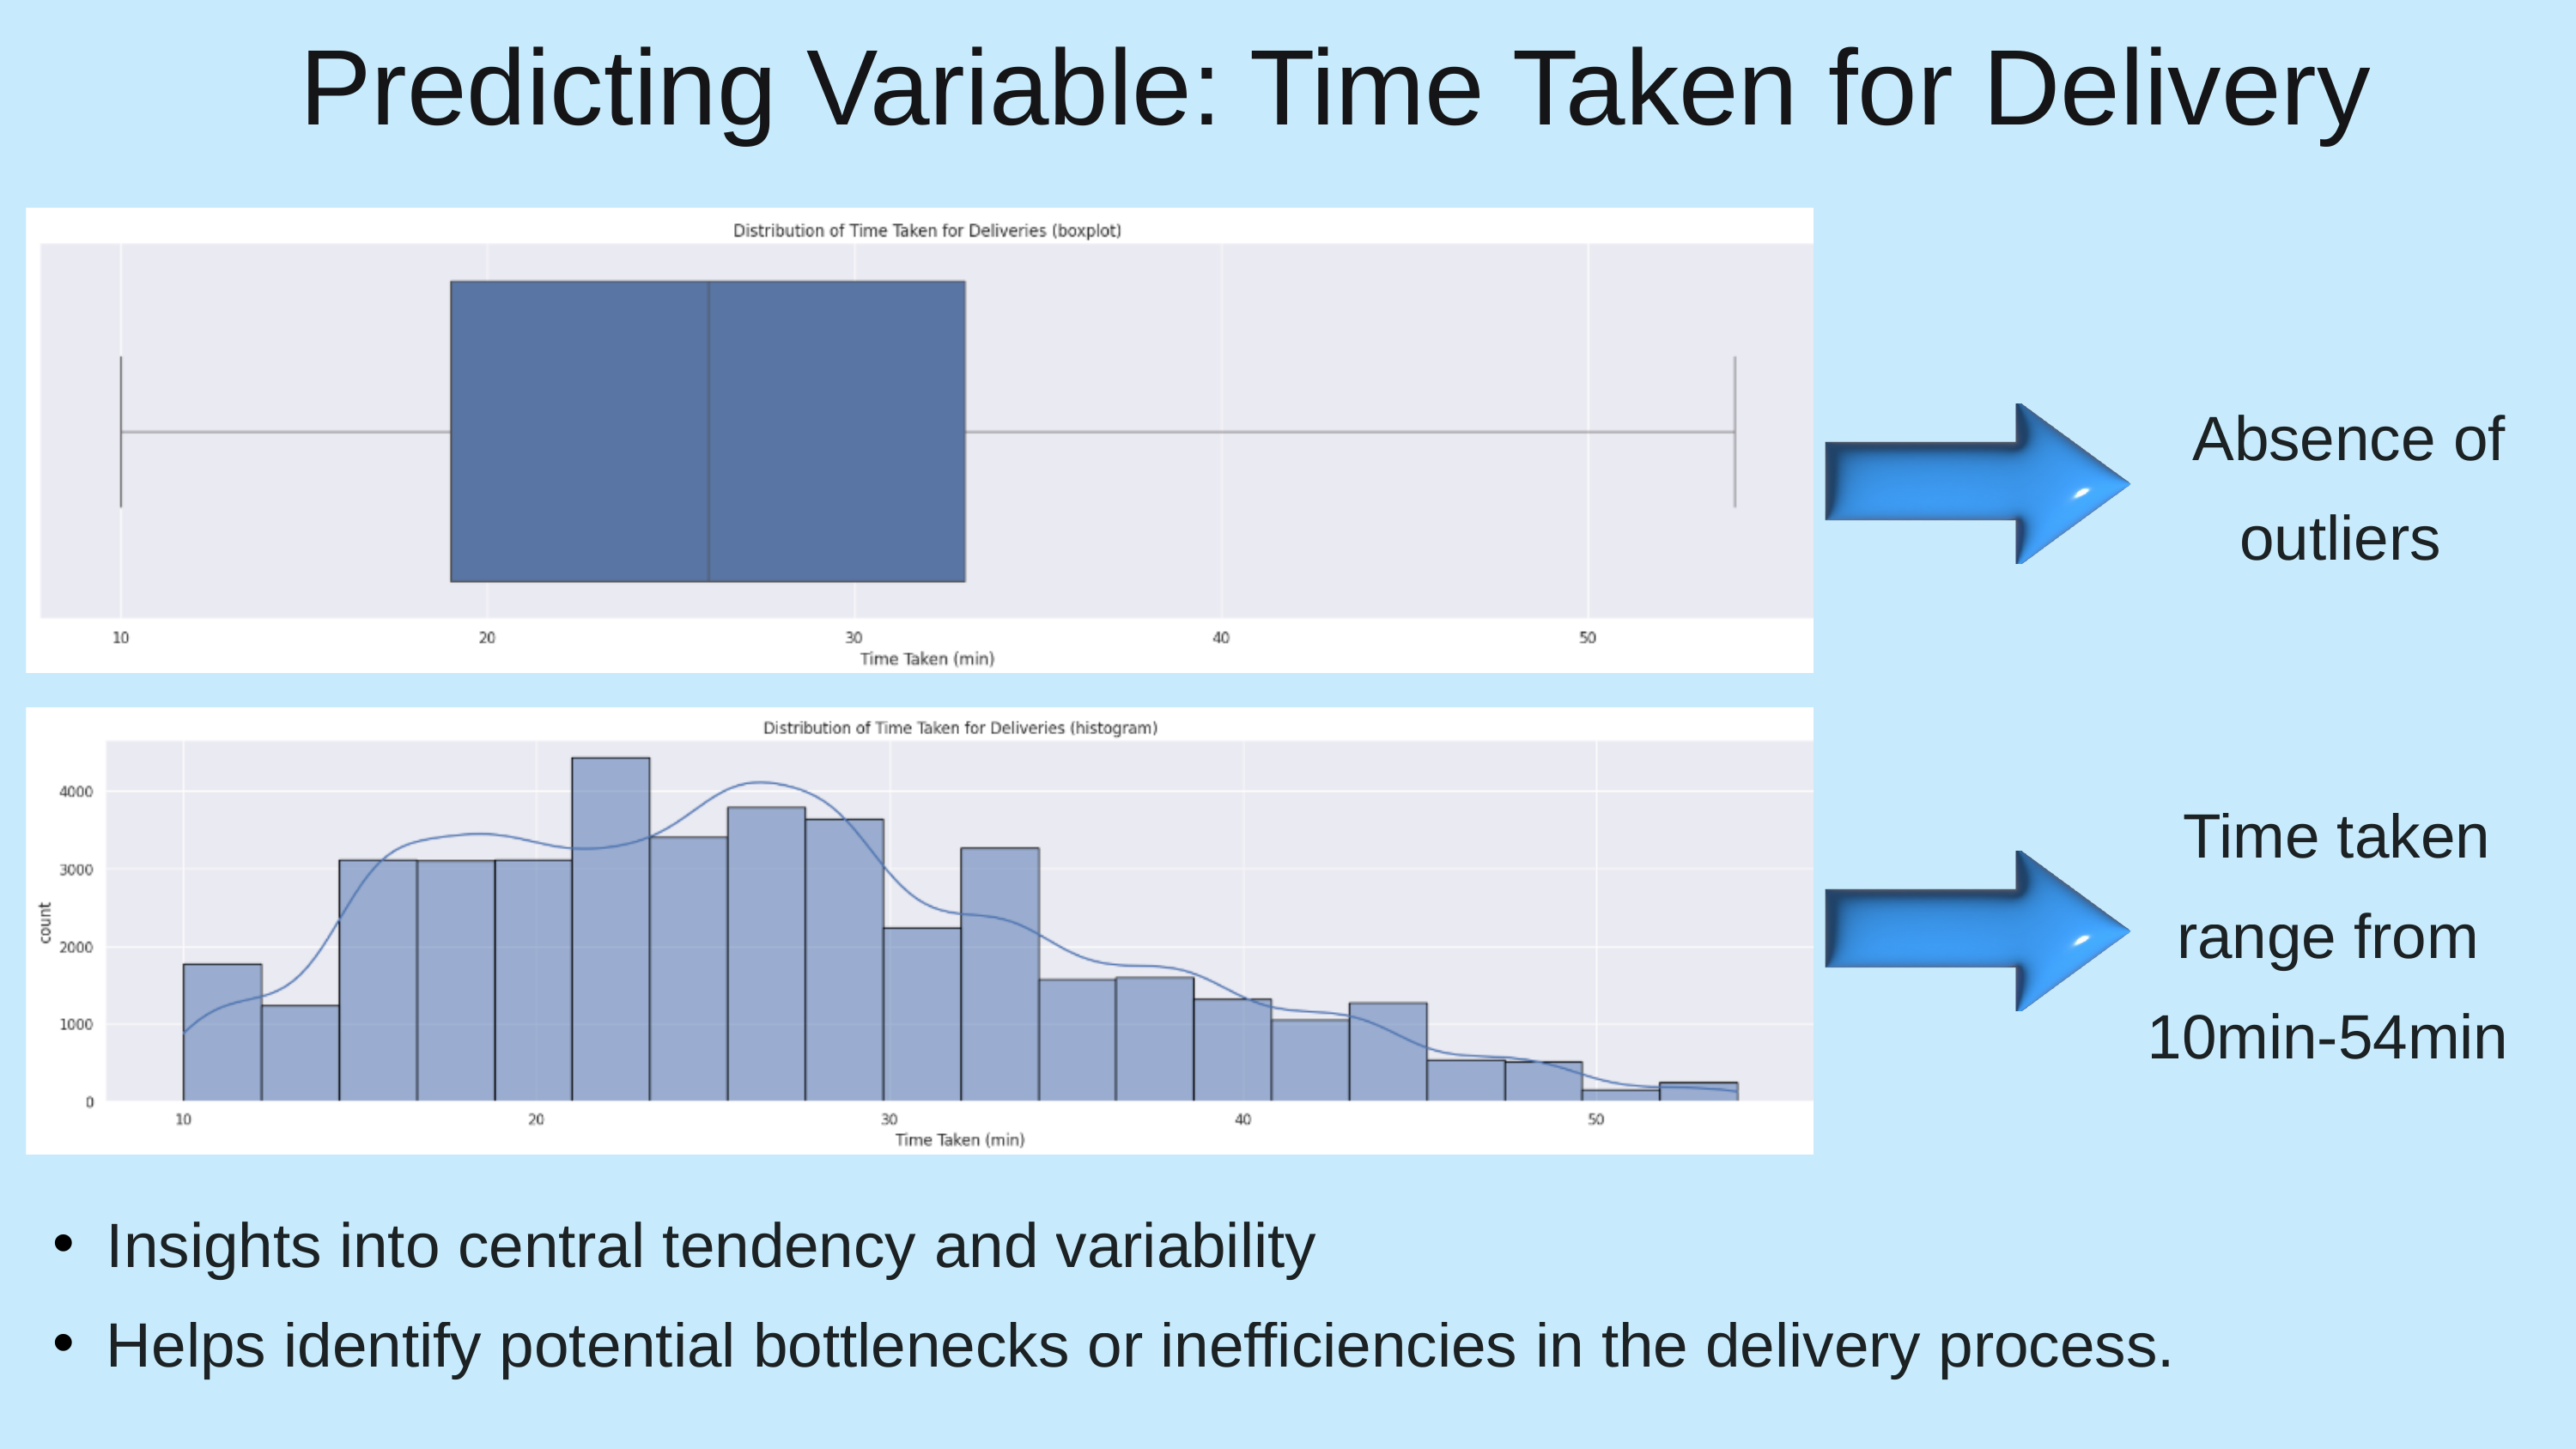

Predicting Variable: Time Taken for Delivery

 Absence of outliers

 Time taken range from 10min-54min

Insights into central tendency and variability
Helps identify potential bottlenecks or inefficiencies in the delivery process.